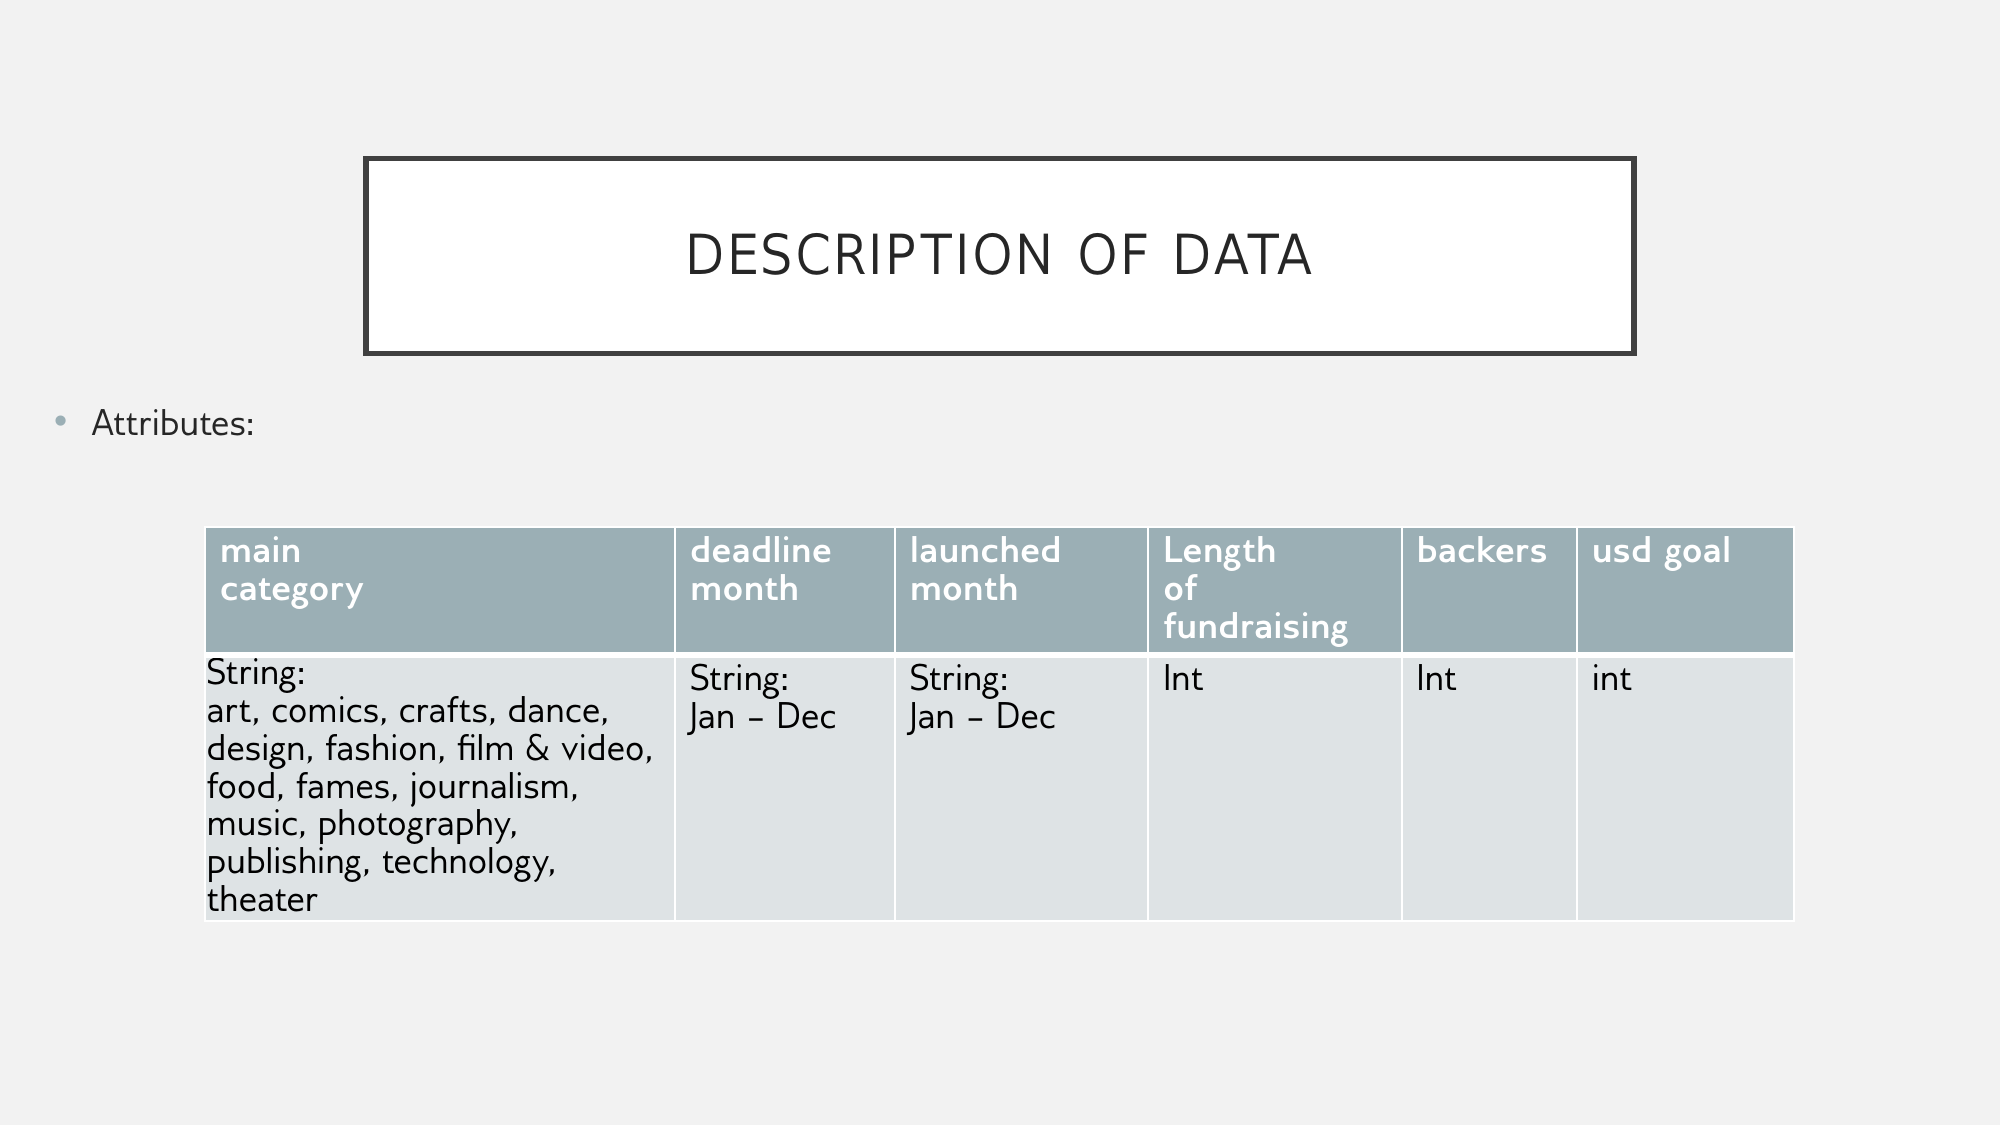

# DESCRIPTION OF DATA
Attributes:
| main category | deadline month | launched month | Length of fundraising | backers | usd goal |
| --- | --- | --- | --- | --- | --- |
| String: art, comics, crafts, dance, design, fashion, film & video, food, fames, journalism, music, photography, publishing, technology, theater | String: Jan – Dec | String: Jan – Dec | Int | Int | int |